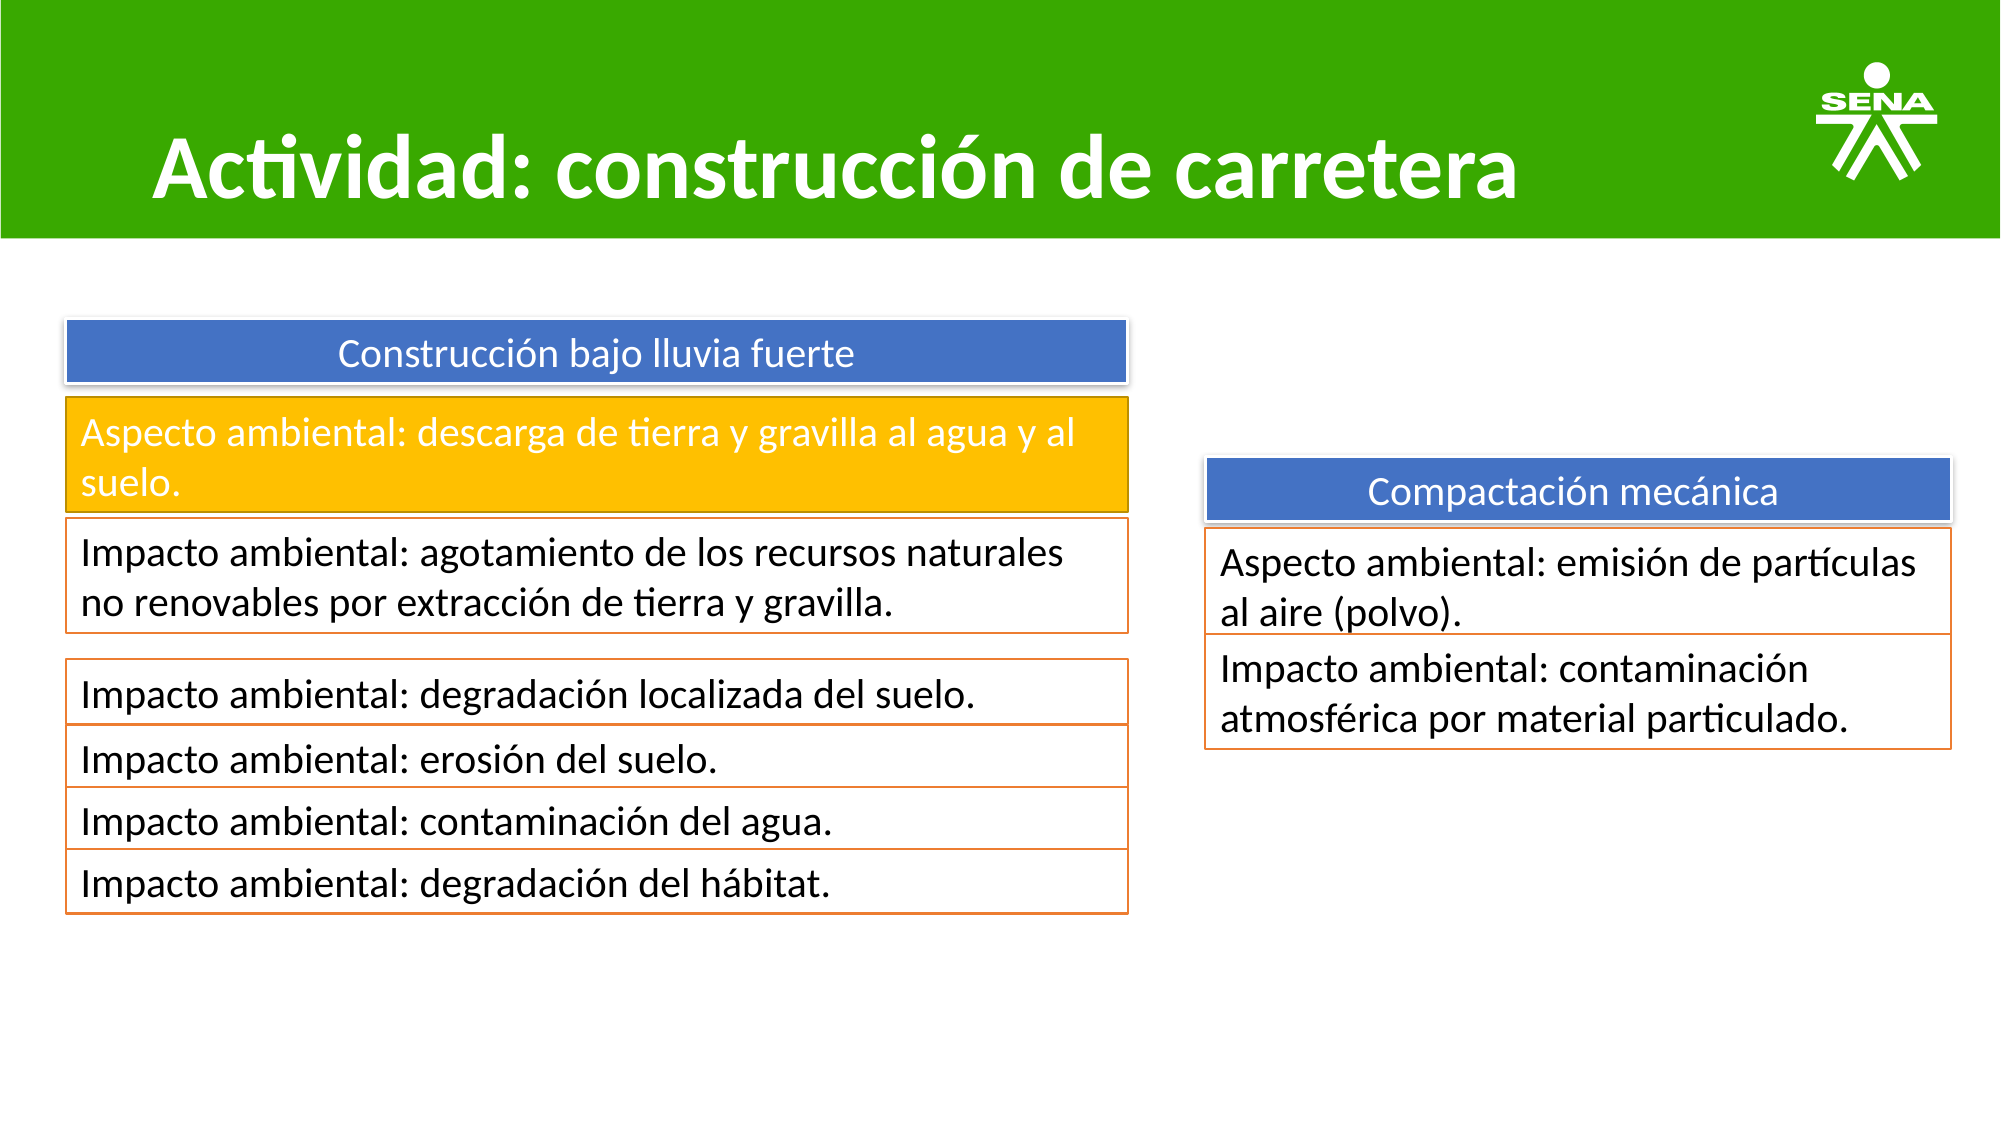

# Actividad: construcción de carretera
Construcción bajo lluvia fuerte
Aspecto ambiental: descarga de tierra y gravilla al agua y al suelo.
Compactación mecánica
Impacto ambiental: agotamiento de los recursos naturales no renovables por extracción de tierra y gravilla.
Aspecto ambiental: emisión de partículas al aire (polvo).
Impacto ambiental: contaminación atmosférica por material particulado.
Impacto ambiental: degradación localizada del suelo.
Impacto ambiental: erosión del suelo.
Impacto ambiental: contaminación del agua.
Impacto ambiental: degradación del hábitat.